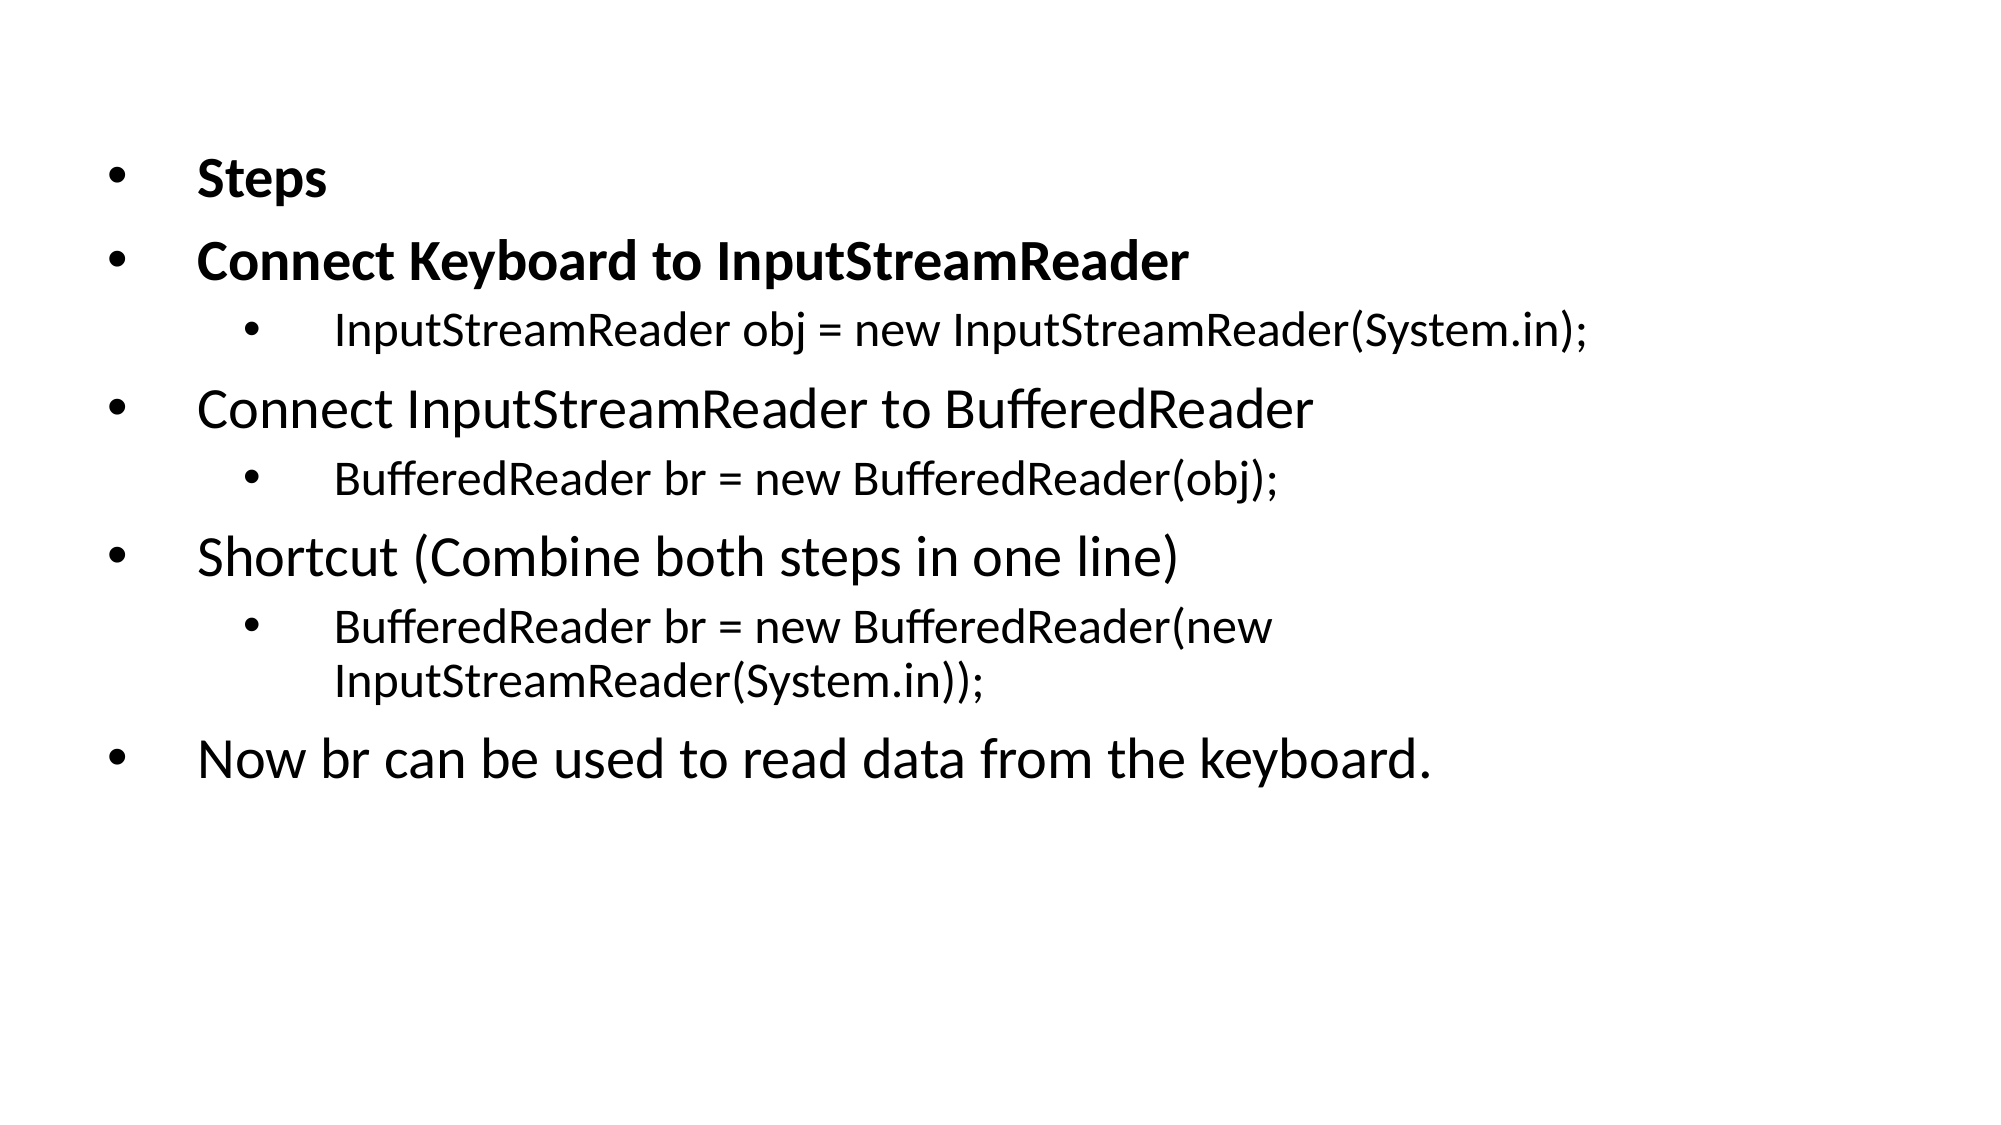

Steps
Connect Keyboard to InputStreamReader
InputStreamReader obj = new InputStreamReader(System.in);
Connect InputStreamReader to BufferedReader
BufferedReader br = new BufferedReader(obj);
Shortcut (Combine both steps in one line)
BufferedReader br = new BufferedReader(new InputStreamReader(System.in));
Now br can be used to read data from the keyboard.